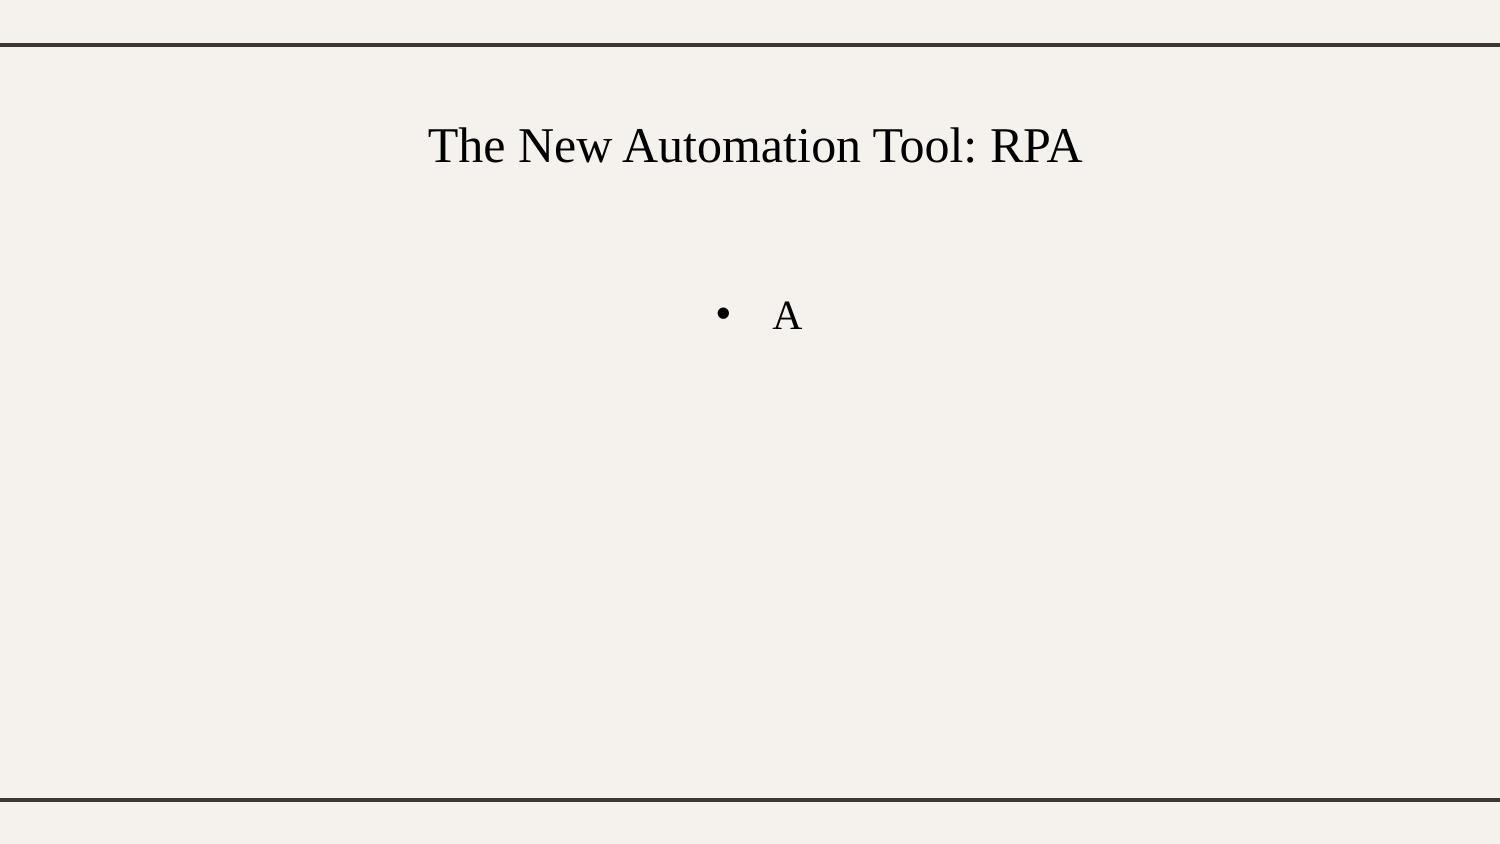

# The New Automation Tool: RPA
A